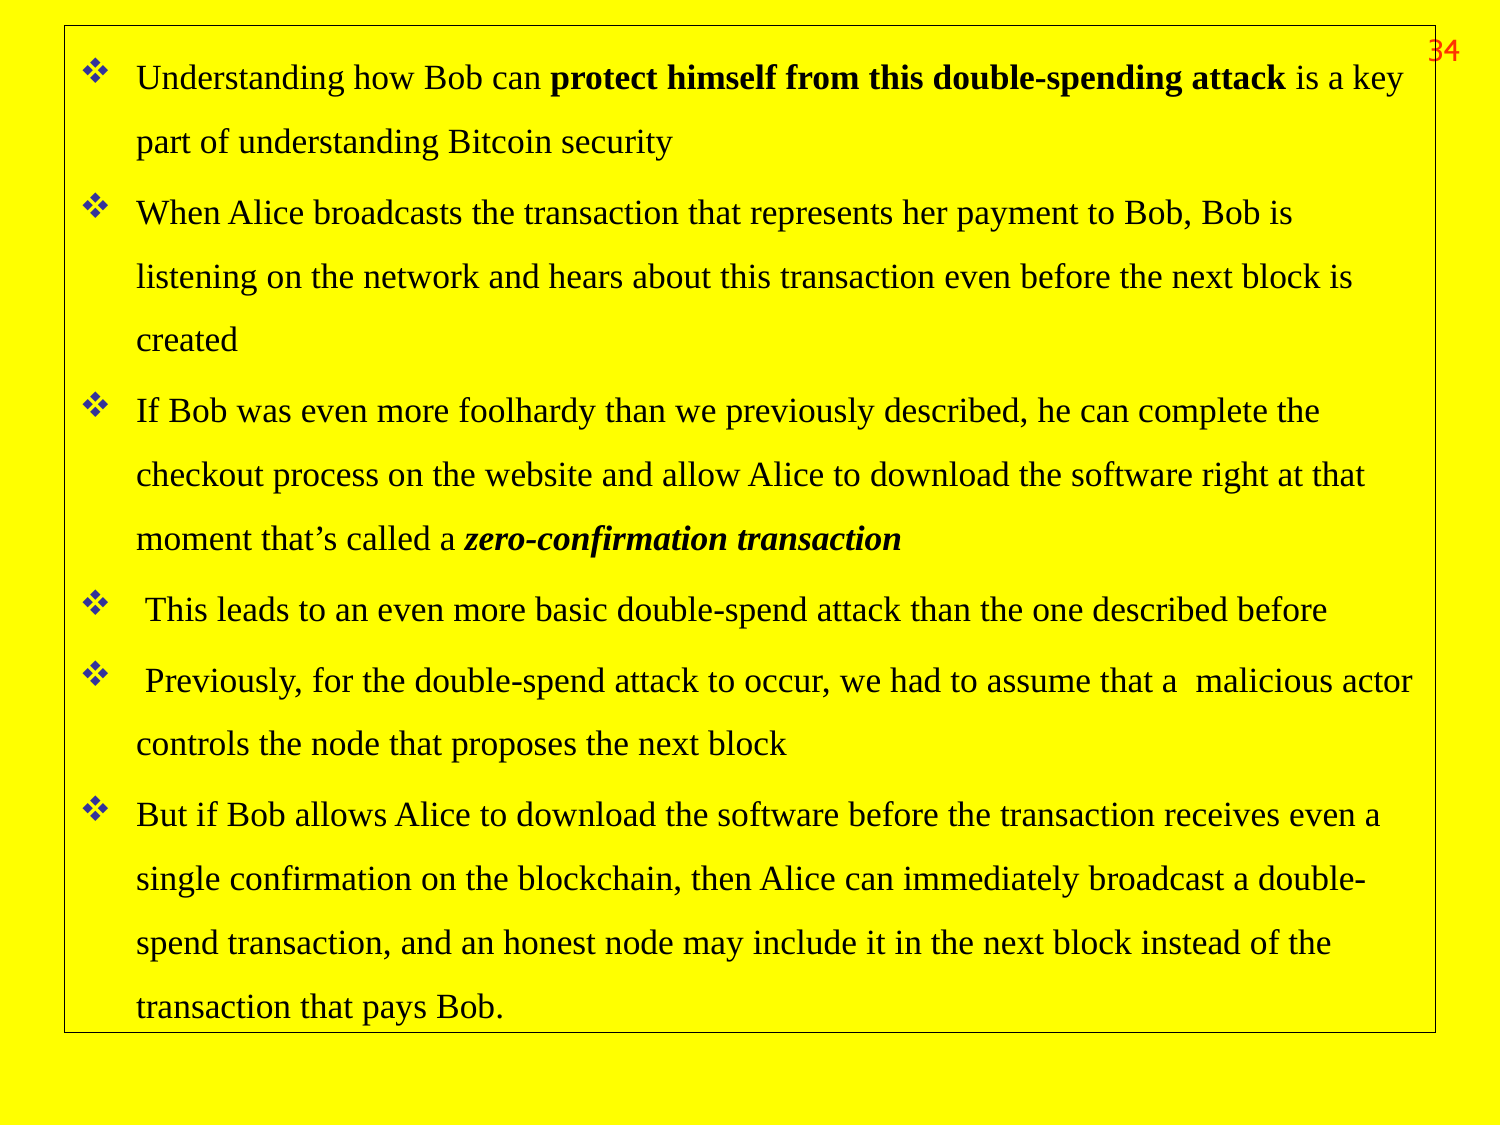

34
Understanding how Bob can protect himself from this double‐spending attack is a key part of understanding Bitcoin security
When Alice broadcasts the transaction that represents her payment to Bob, Bob is listening on the network and hears about this transaction even before the next block is created
If Bob was even more foolhardy than we previously described, he can complete the checkout process on the website and allow Alice to download the software right at that moment that’s called a zero‐confirmation transaction
 This leads to an even more basic double-spend attack than the one described before
 Previously, for the double‐spend attack to occur, we had to assume that a  malicious actor controls the node that proposes the next block
But if Bob allows Alice to download the software before the transaction receives even a single confirmation on the blockchain, then Alice can immediately broadcast a double‐spend transaction, and an honest node may include it in the next block instead of the transaction that pays Bob.